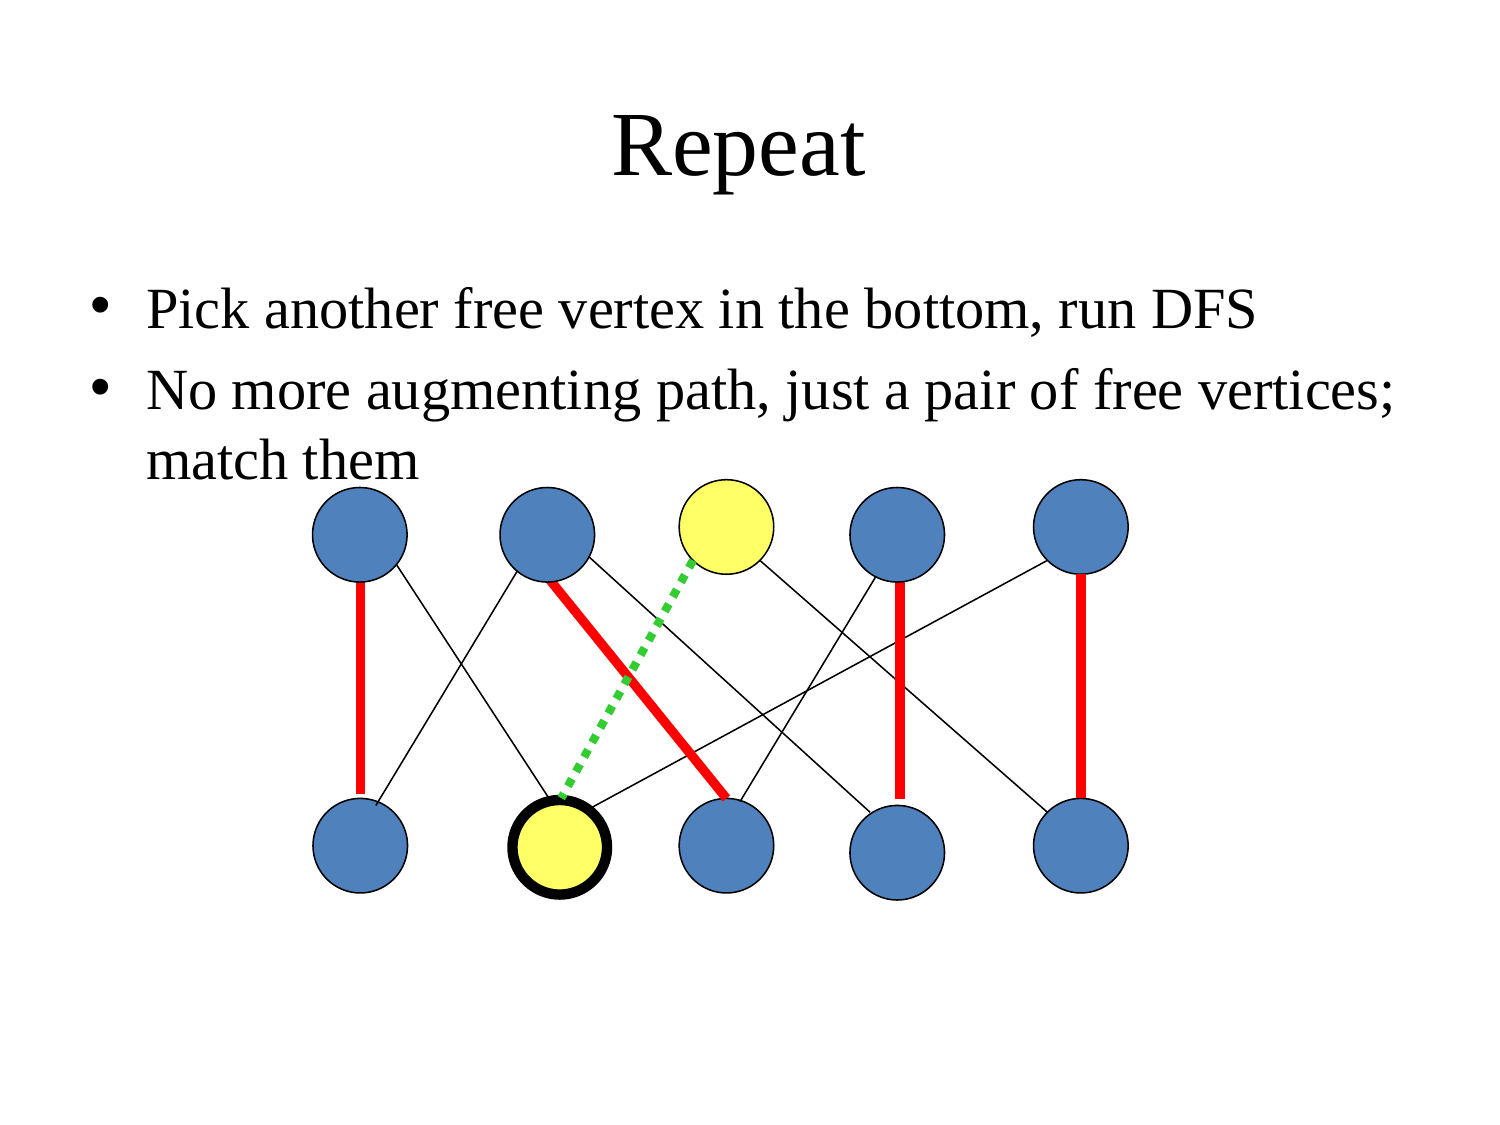

# Repeat
Pick another free vertex in the bottom, run DFS
No more augmenting path, just a pair of free vertices; match them